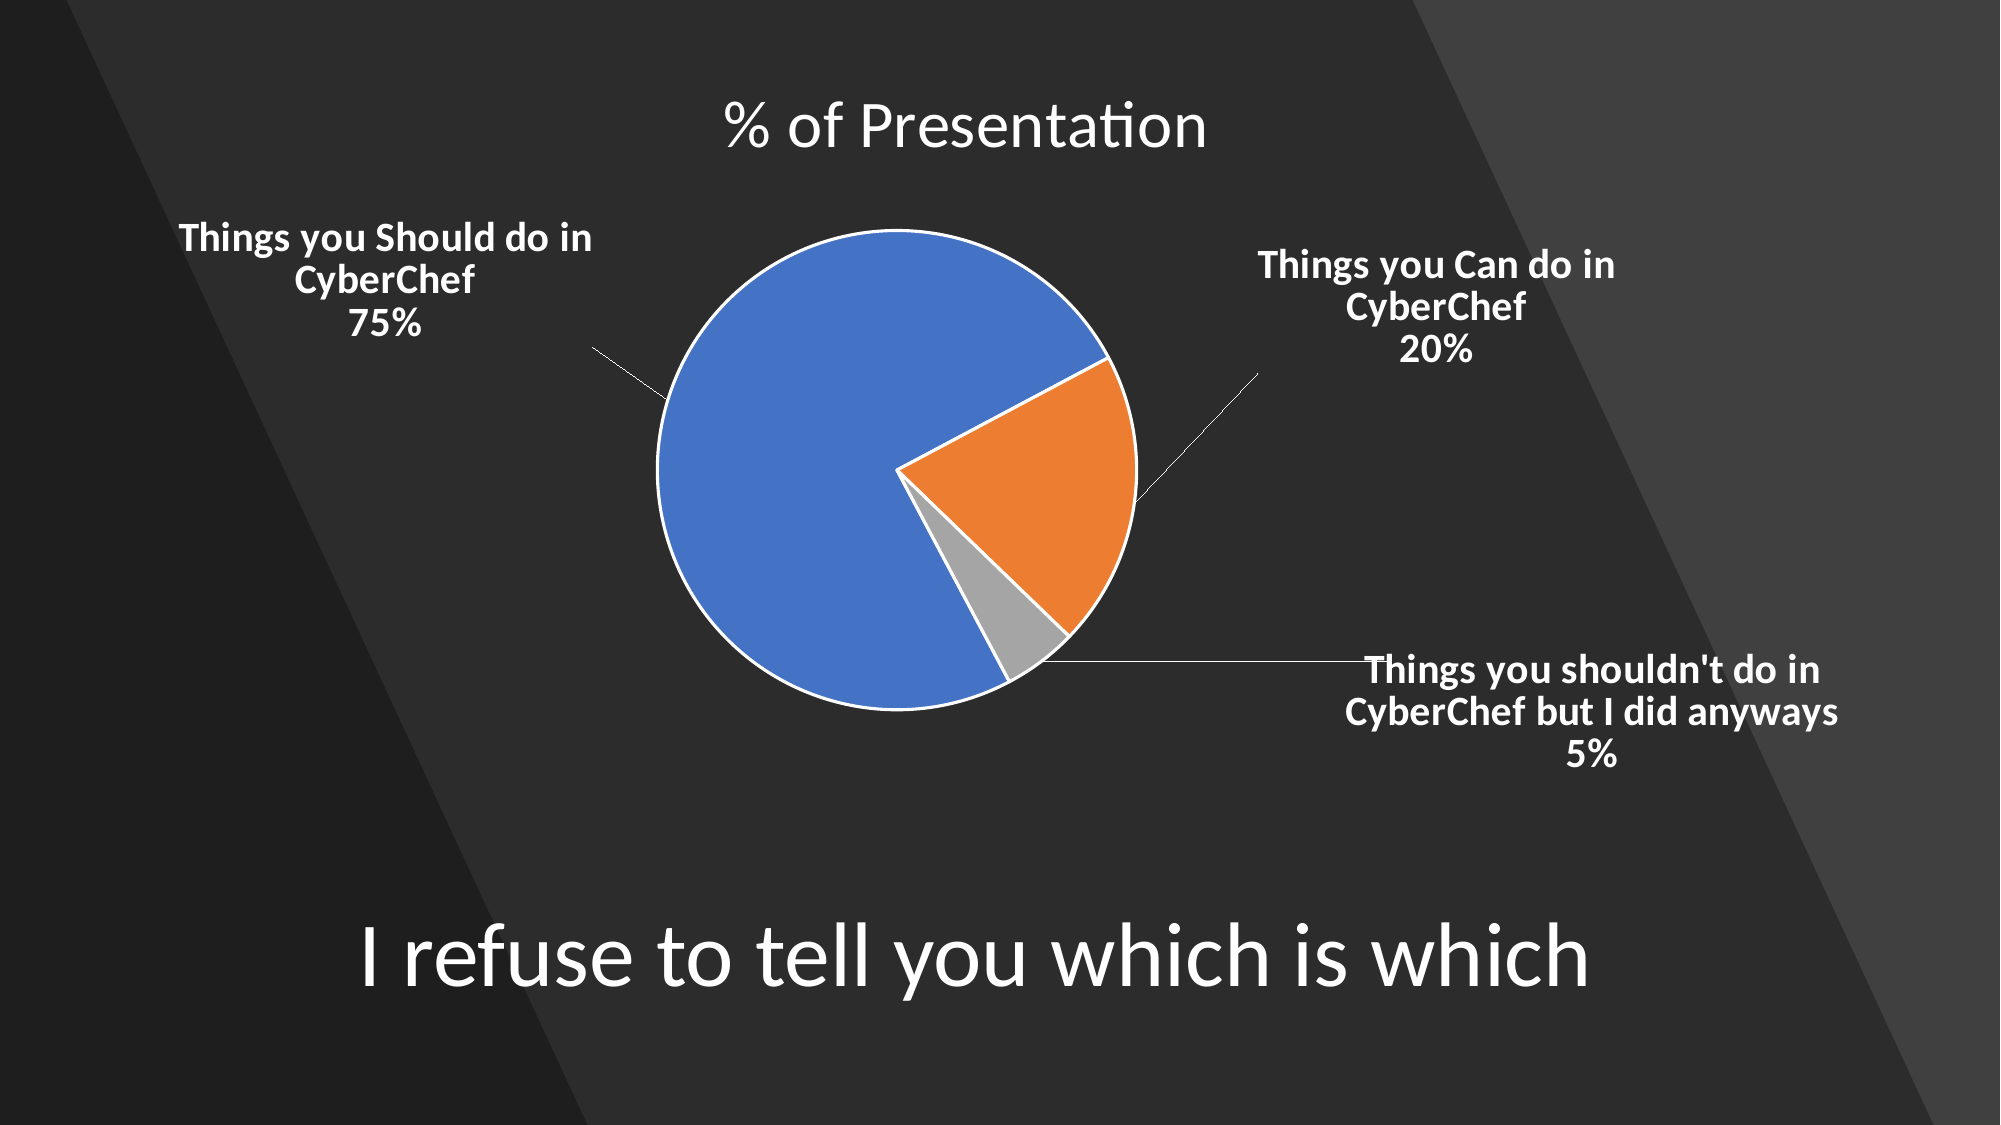

### Chart: % of Presentation

| Category | % of Presentation |
|---|---|
| Things you Should do in CyberChef | 0.75 |
| Things you Can do in CyberChef | 0.2 |
| Things you shouldn't do in CyberChef but I did anyways | 0.05 |
# I refuse to tell you which is which